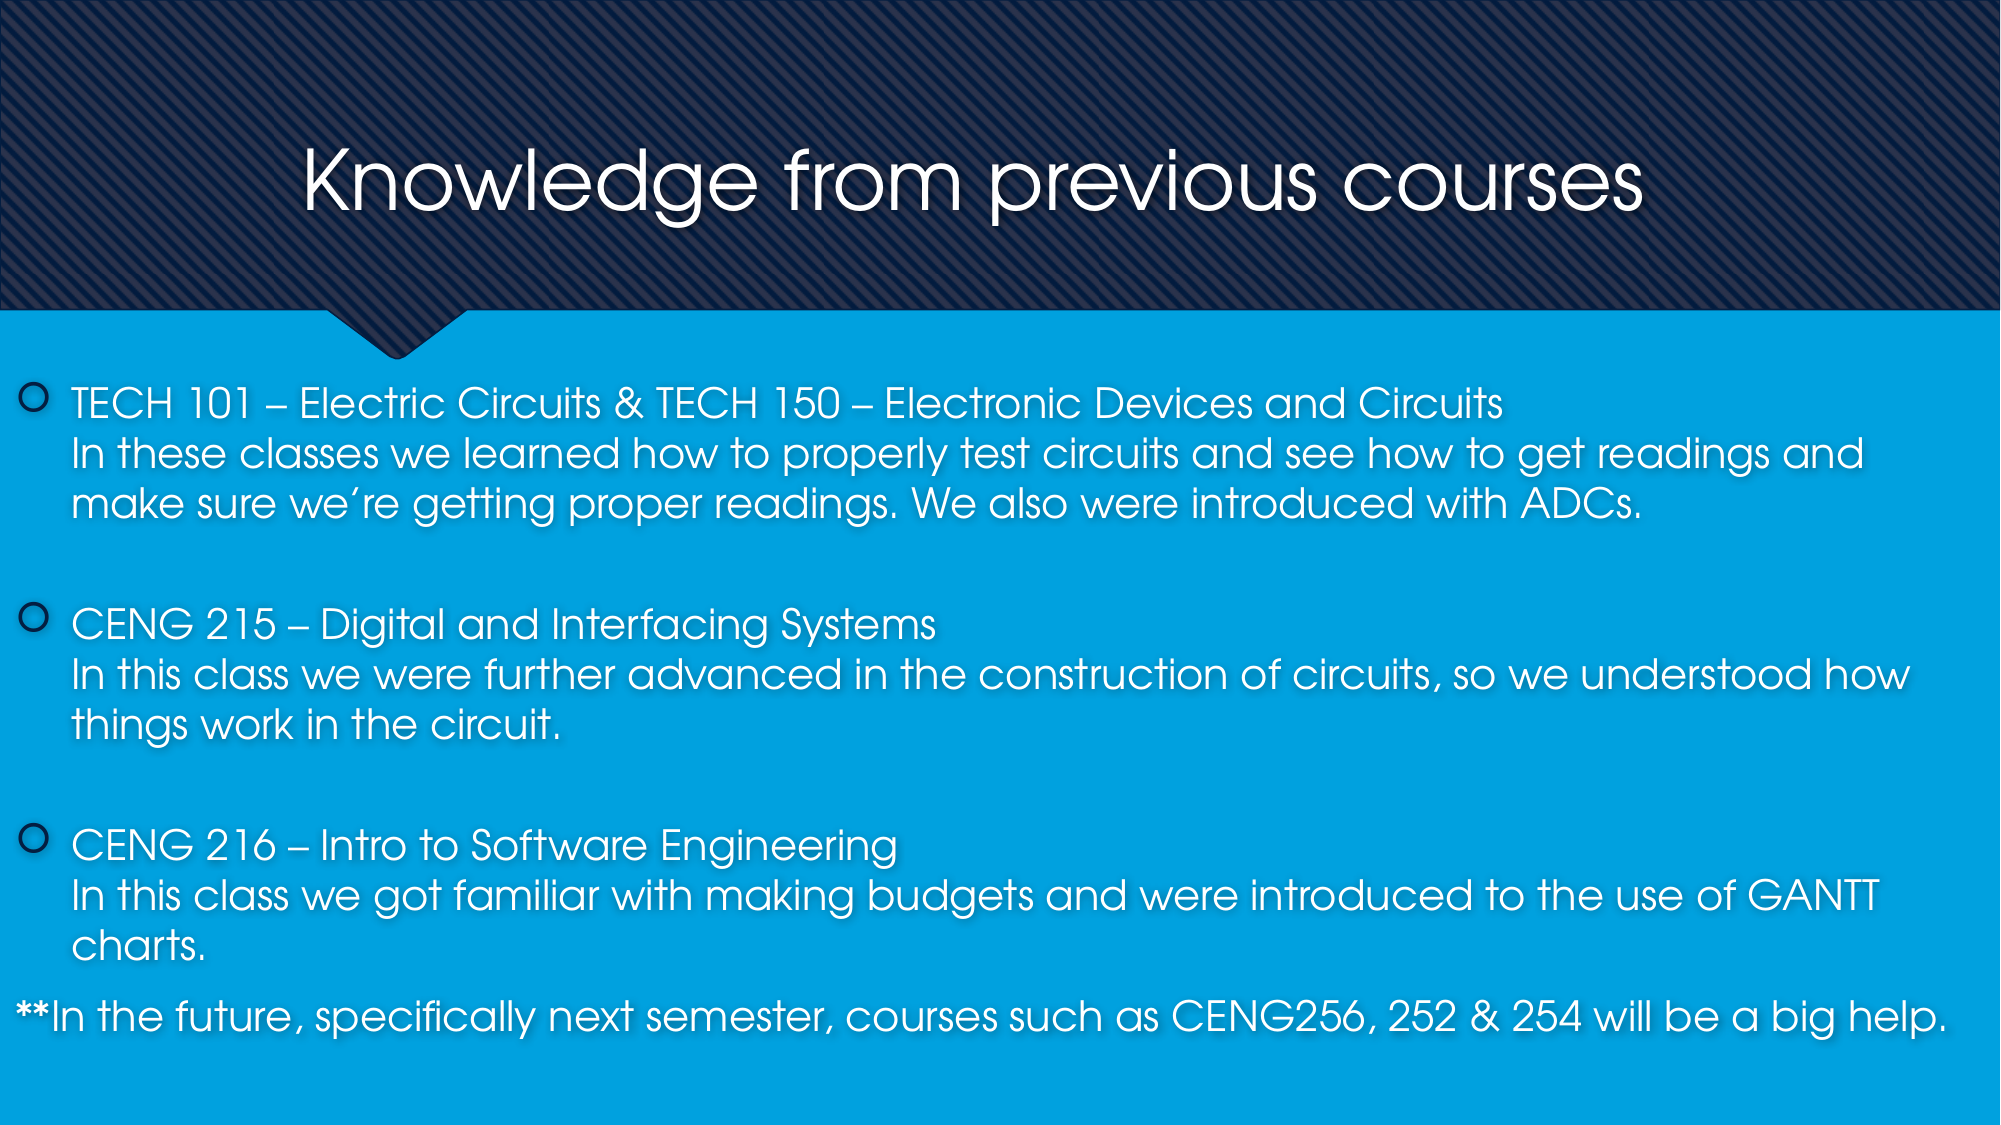

# Knowledge from previous courses
TECH 101 – Electric Circuits & TECH 150 – Electronic Devices and Circuits
In these classes we learned how to properly test circuits and see how to get readings and make sure we’re getting proper readings. We also were introduced with ADCs.
CENG 215 – Digital and Interfacing Systems
In this class we were further advanced in the construction of circuits, so we understood how things work in the circuit.
CENG 216 – Intro to Software Engineering
In this class we got familiar with making budgets and were introduced to the use of GANTT charts.
**In the future, specifically next semester, courses such as CENG256, 252 & 254 will be a big help.